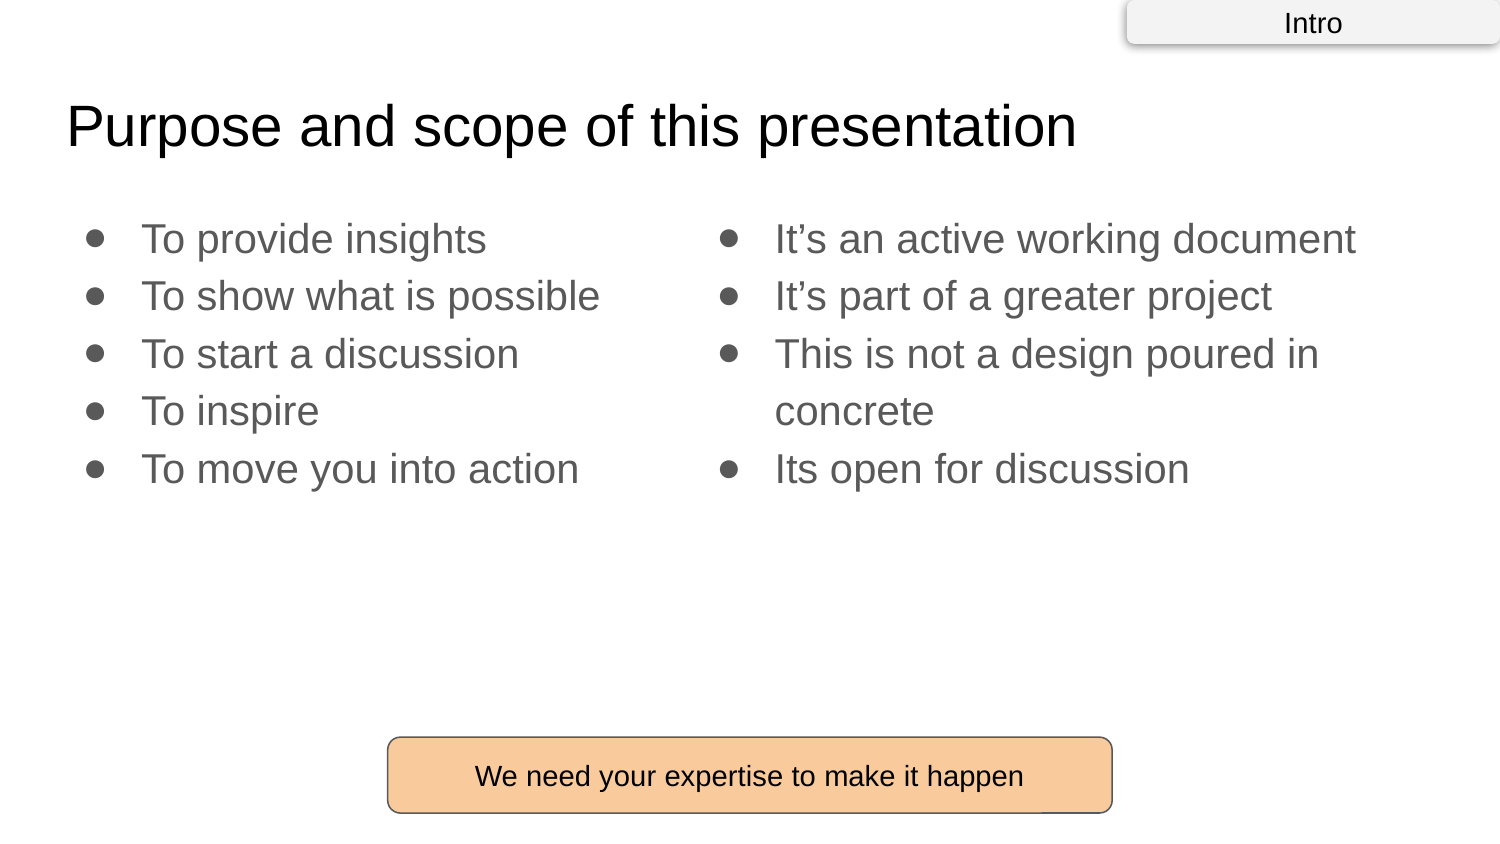

Intro
# Purpose and scope of this presentation
To provide insights
To show what is possible
To start a discussion
To inspire
To move you into action
It’s an active working document
It’s part of a greater project
This is not a design poured in concrete
Its open for discussion
We need your expertise to make it happen